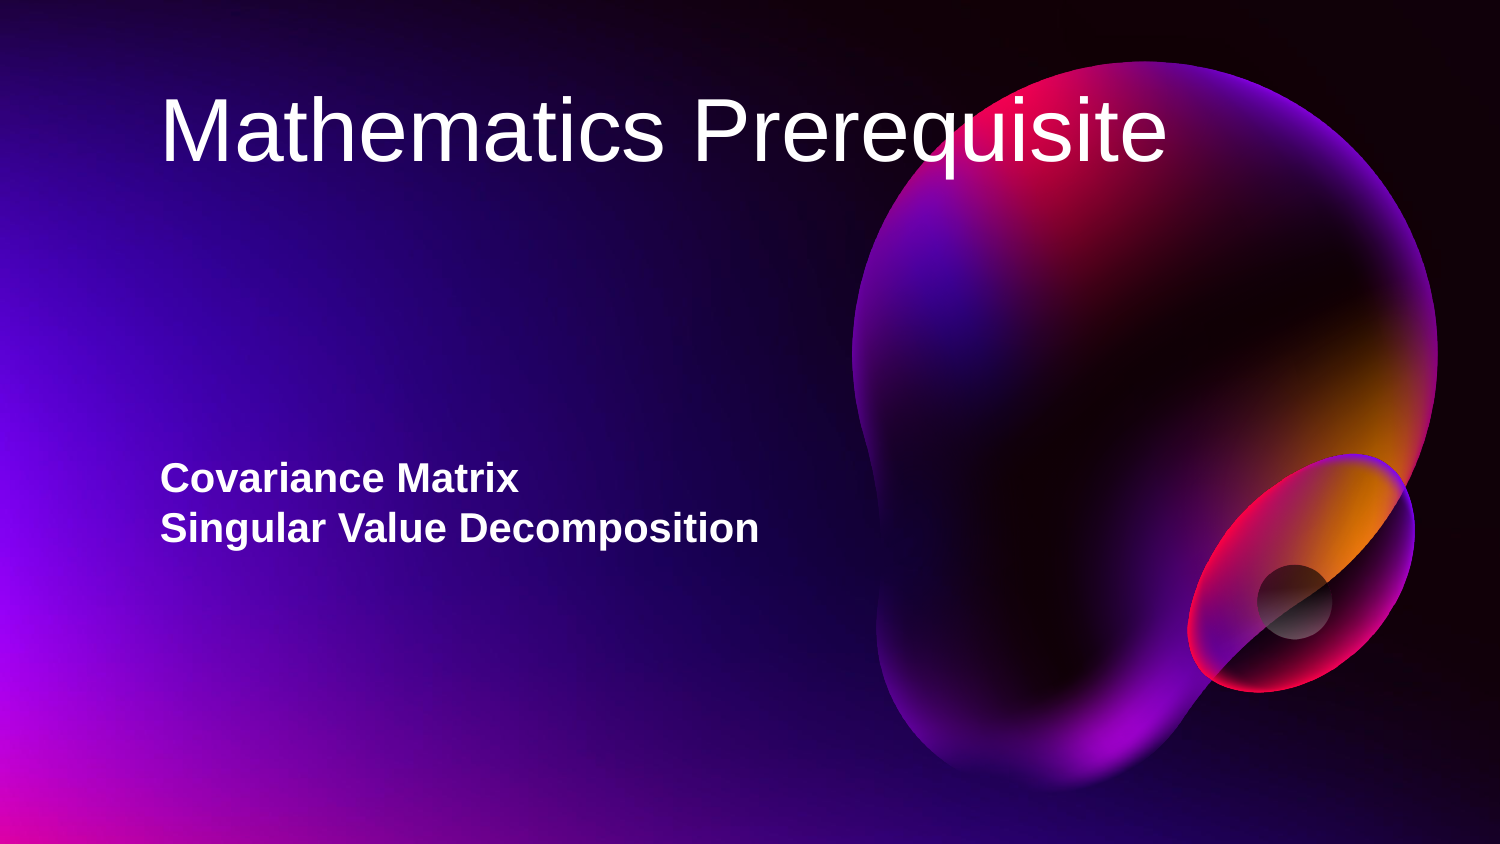

# Mathematics Prerequisite

Covariance Matrix
Singular Value Decomposition